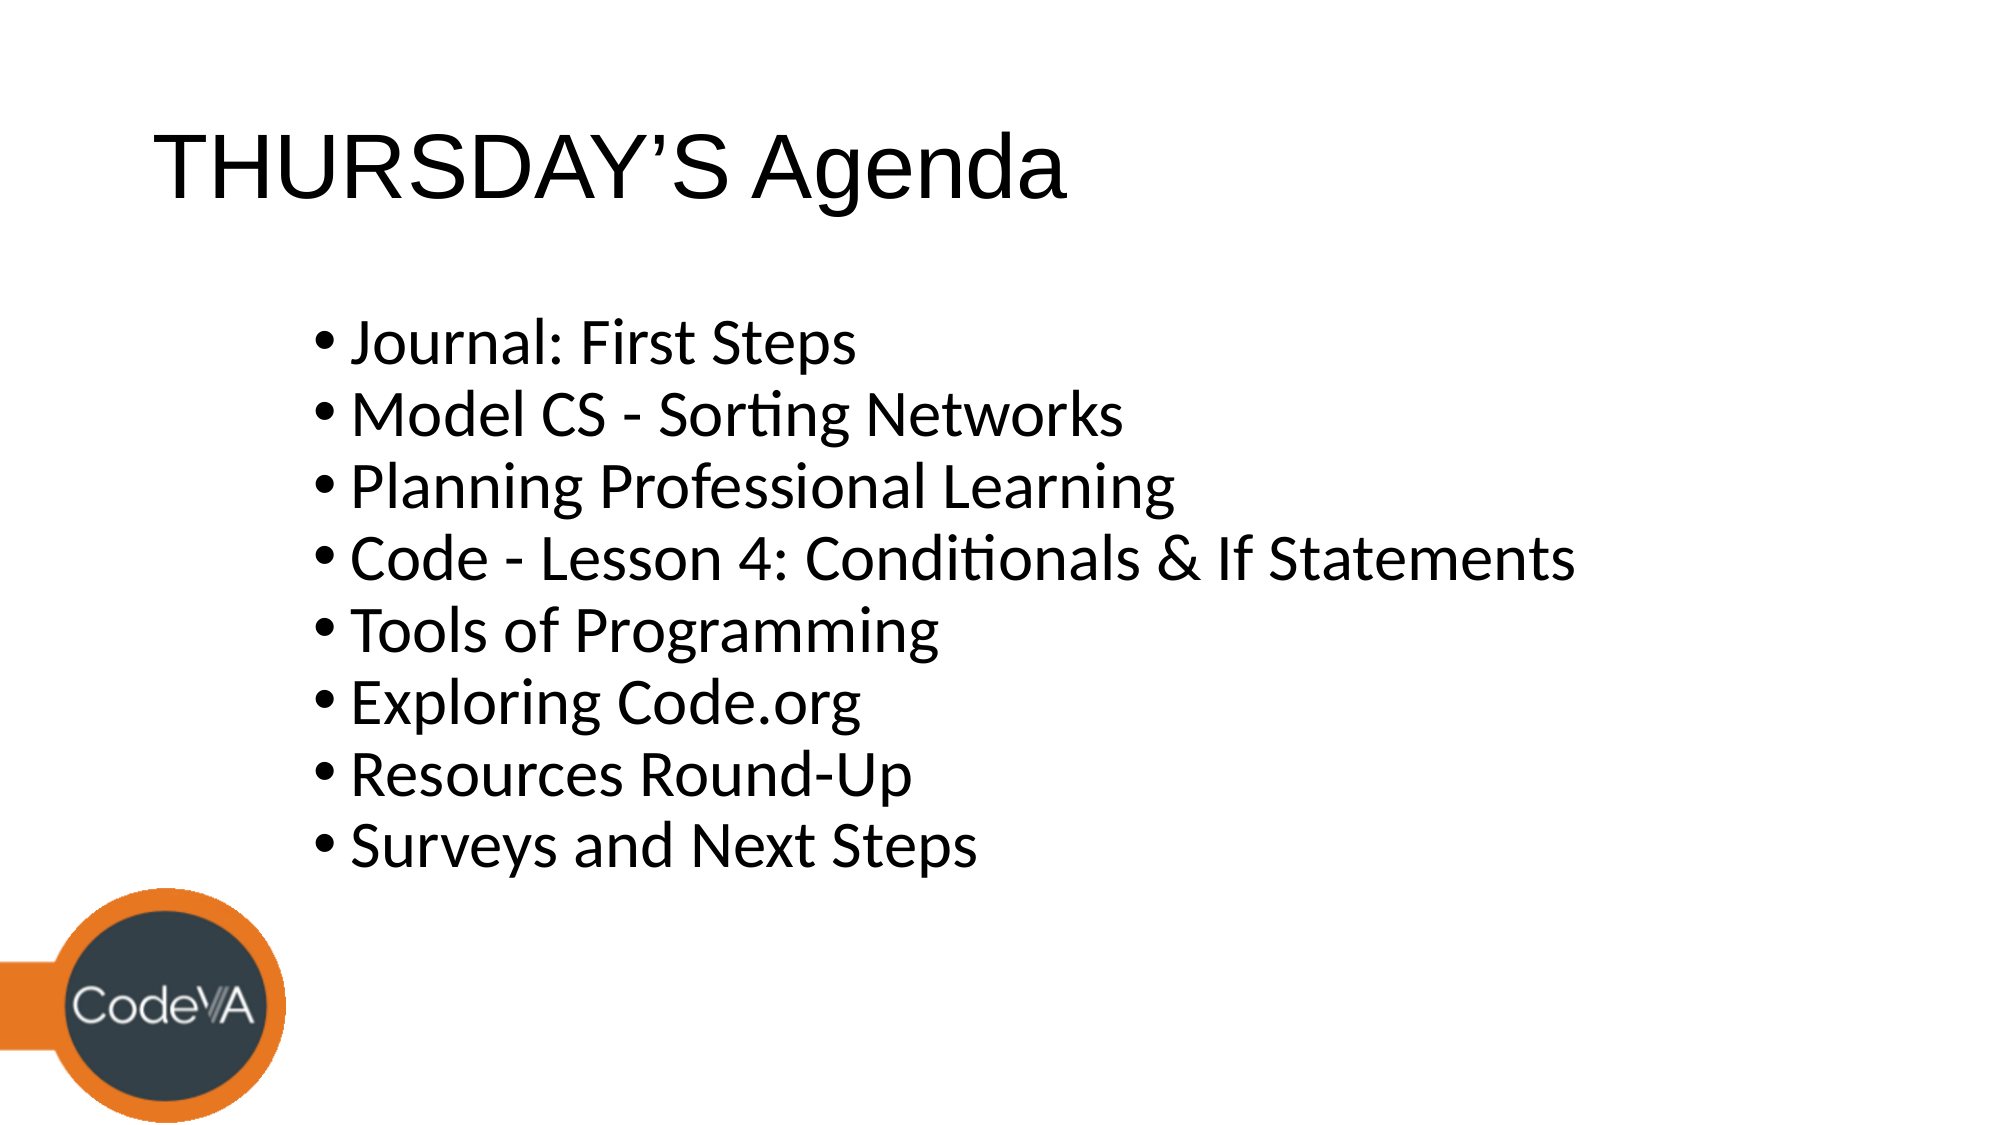

# THURSDAY’S Agenda
Journal: First Steps
Model CS - Sorting Networks
Planning Professional Learning
Code - Lesson 4: Conditionals & If Statements
Tools of Programming
Exploring Code.org
Resources Round-Up
Surveys and Next Steps